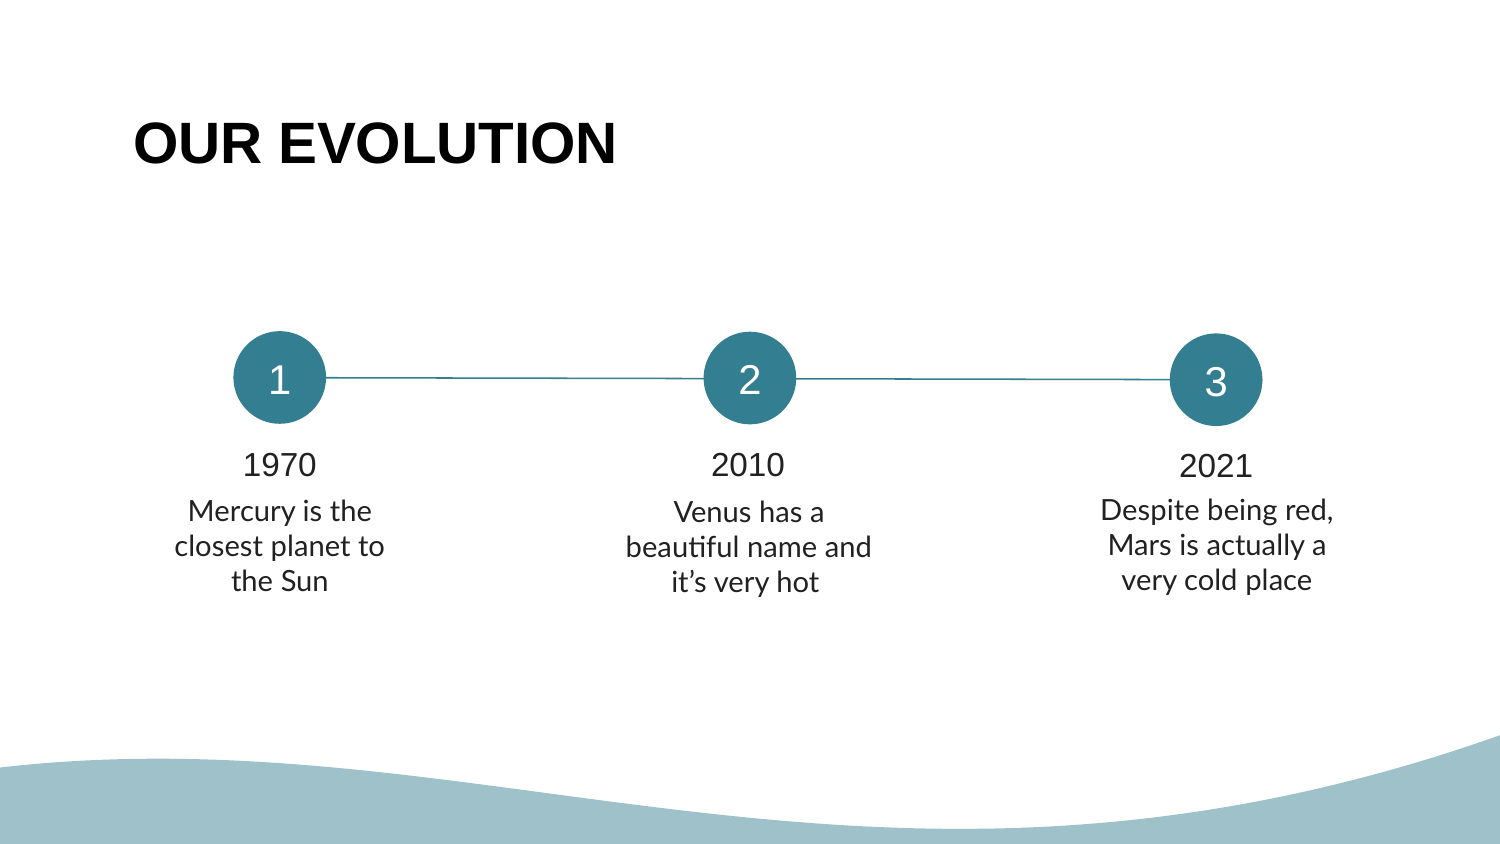

# OUR EVOLUTION
1
2
3
2010
1970
2021
Despite being red, Mars is actually a very cold place
Mercury is the closest planet to the Sun
Venus has a beautiful name and it’s very hot